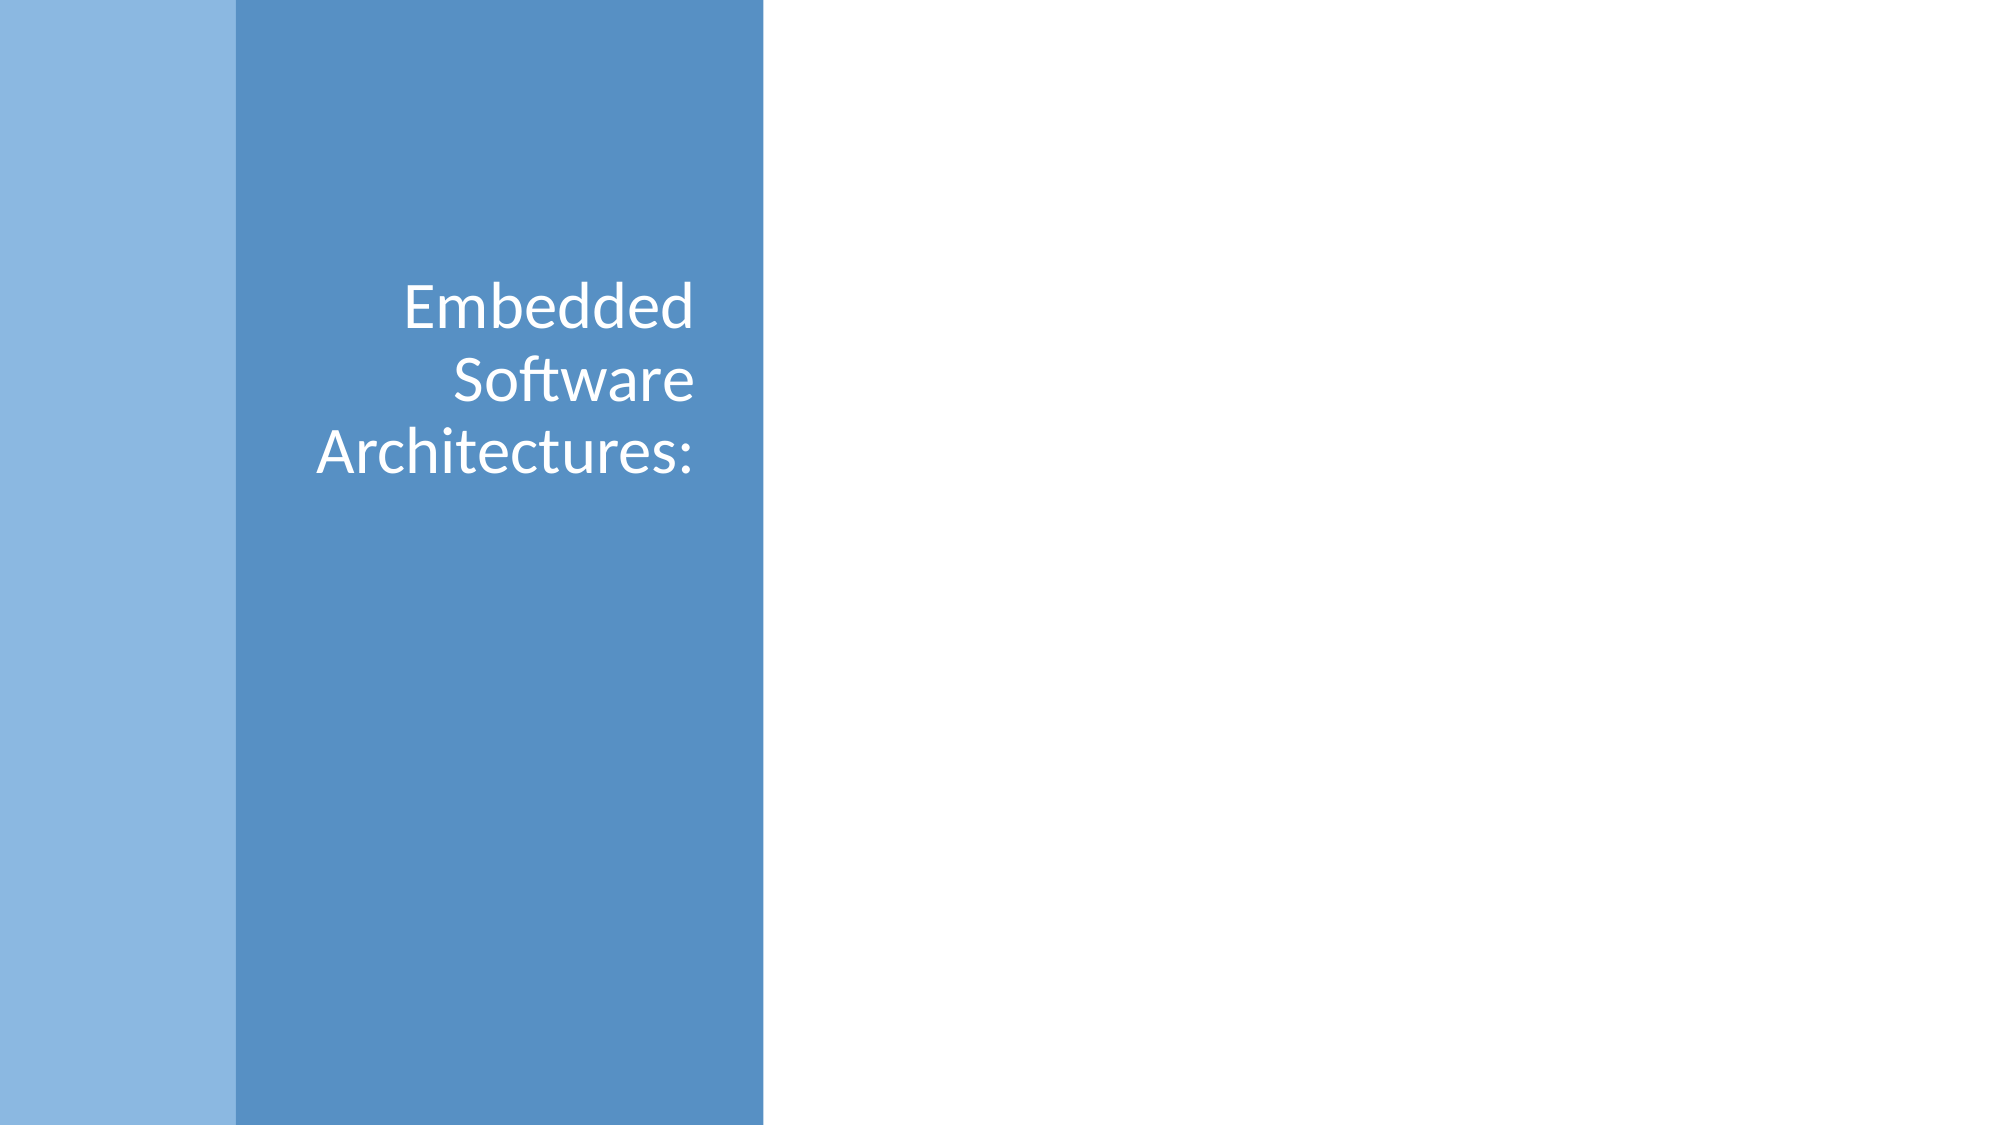

# Embedded Software Architectures:
Simple Control Loop
Interrupt-controlled System
Cooperative Multitasking
Preemptive multitasking or multi-threading
Microkernels and exokernels
Monolithic kernels